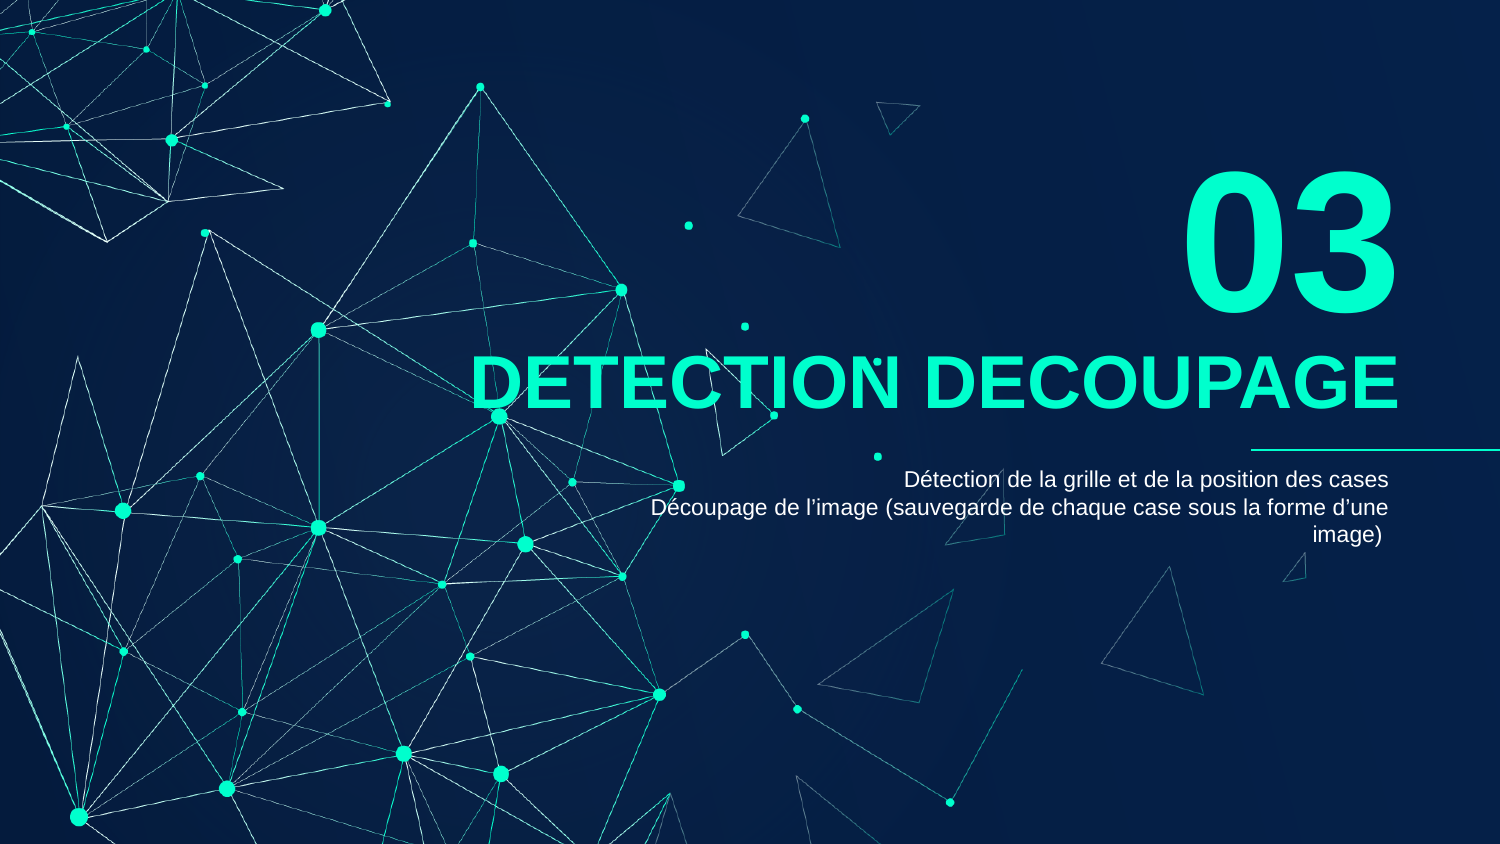

03
# DETECTION DECOUPAGE
Détection de la grille et de la position des cases
Découpage de l’image (sauvegarde de chaque case sous la forme d’une image)